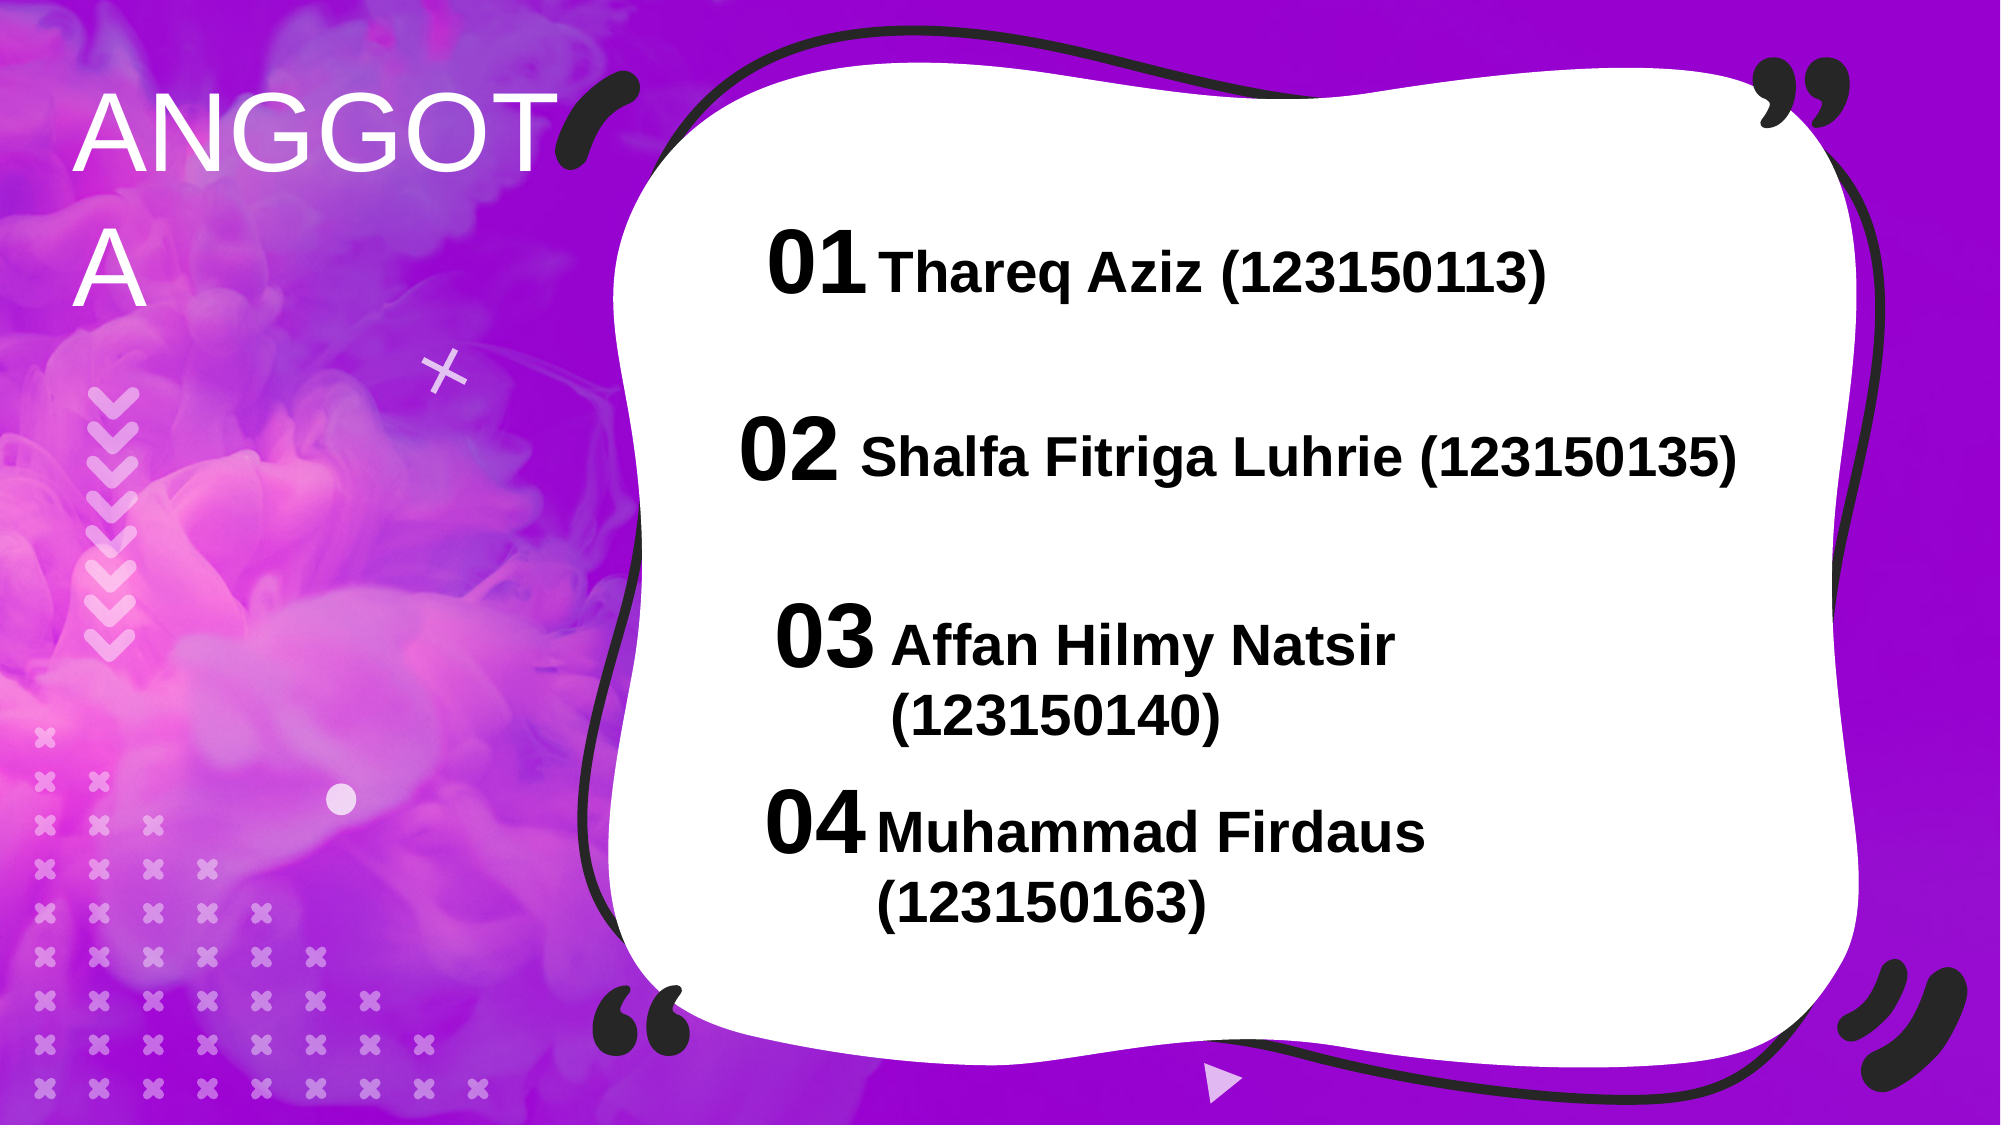

ANGGOTA
01
Thareq Aziz (123150113)
02
Shalfa Fitriga Luhrie (123150135)
03
Affan Hilmy Natsir (123150140)
04
Muhammad Firdaus (123150163)